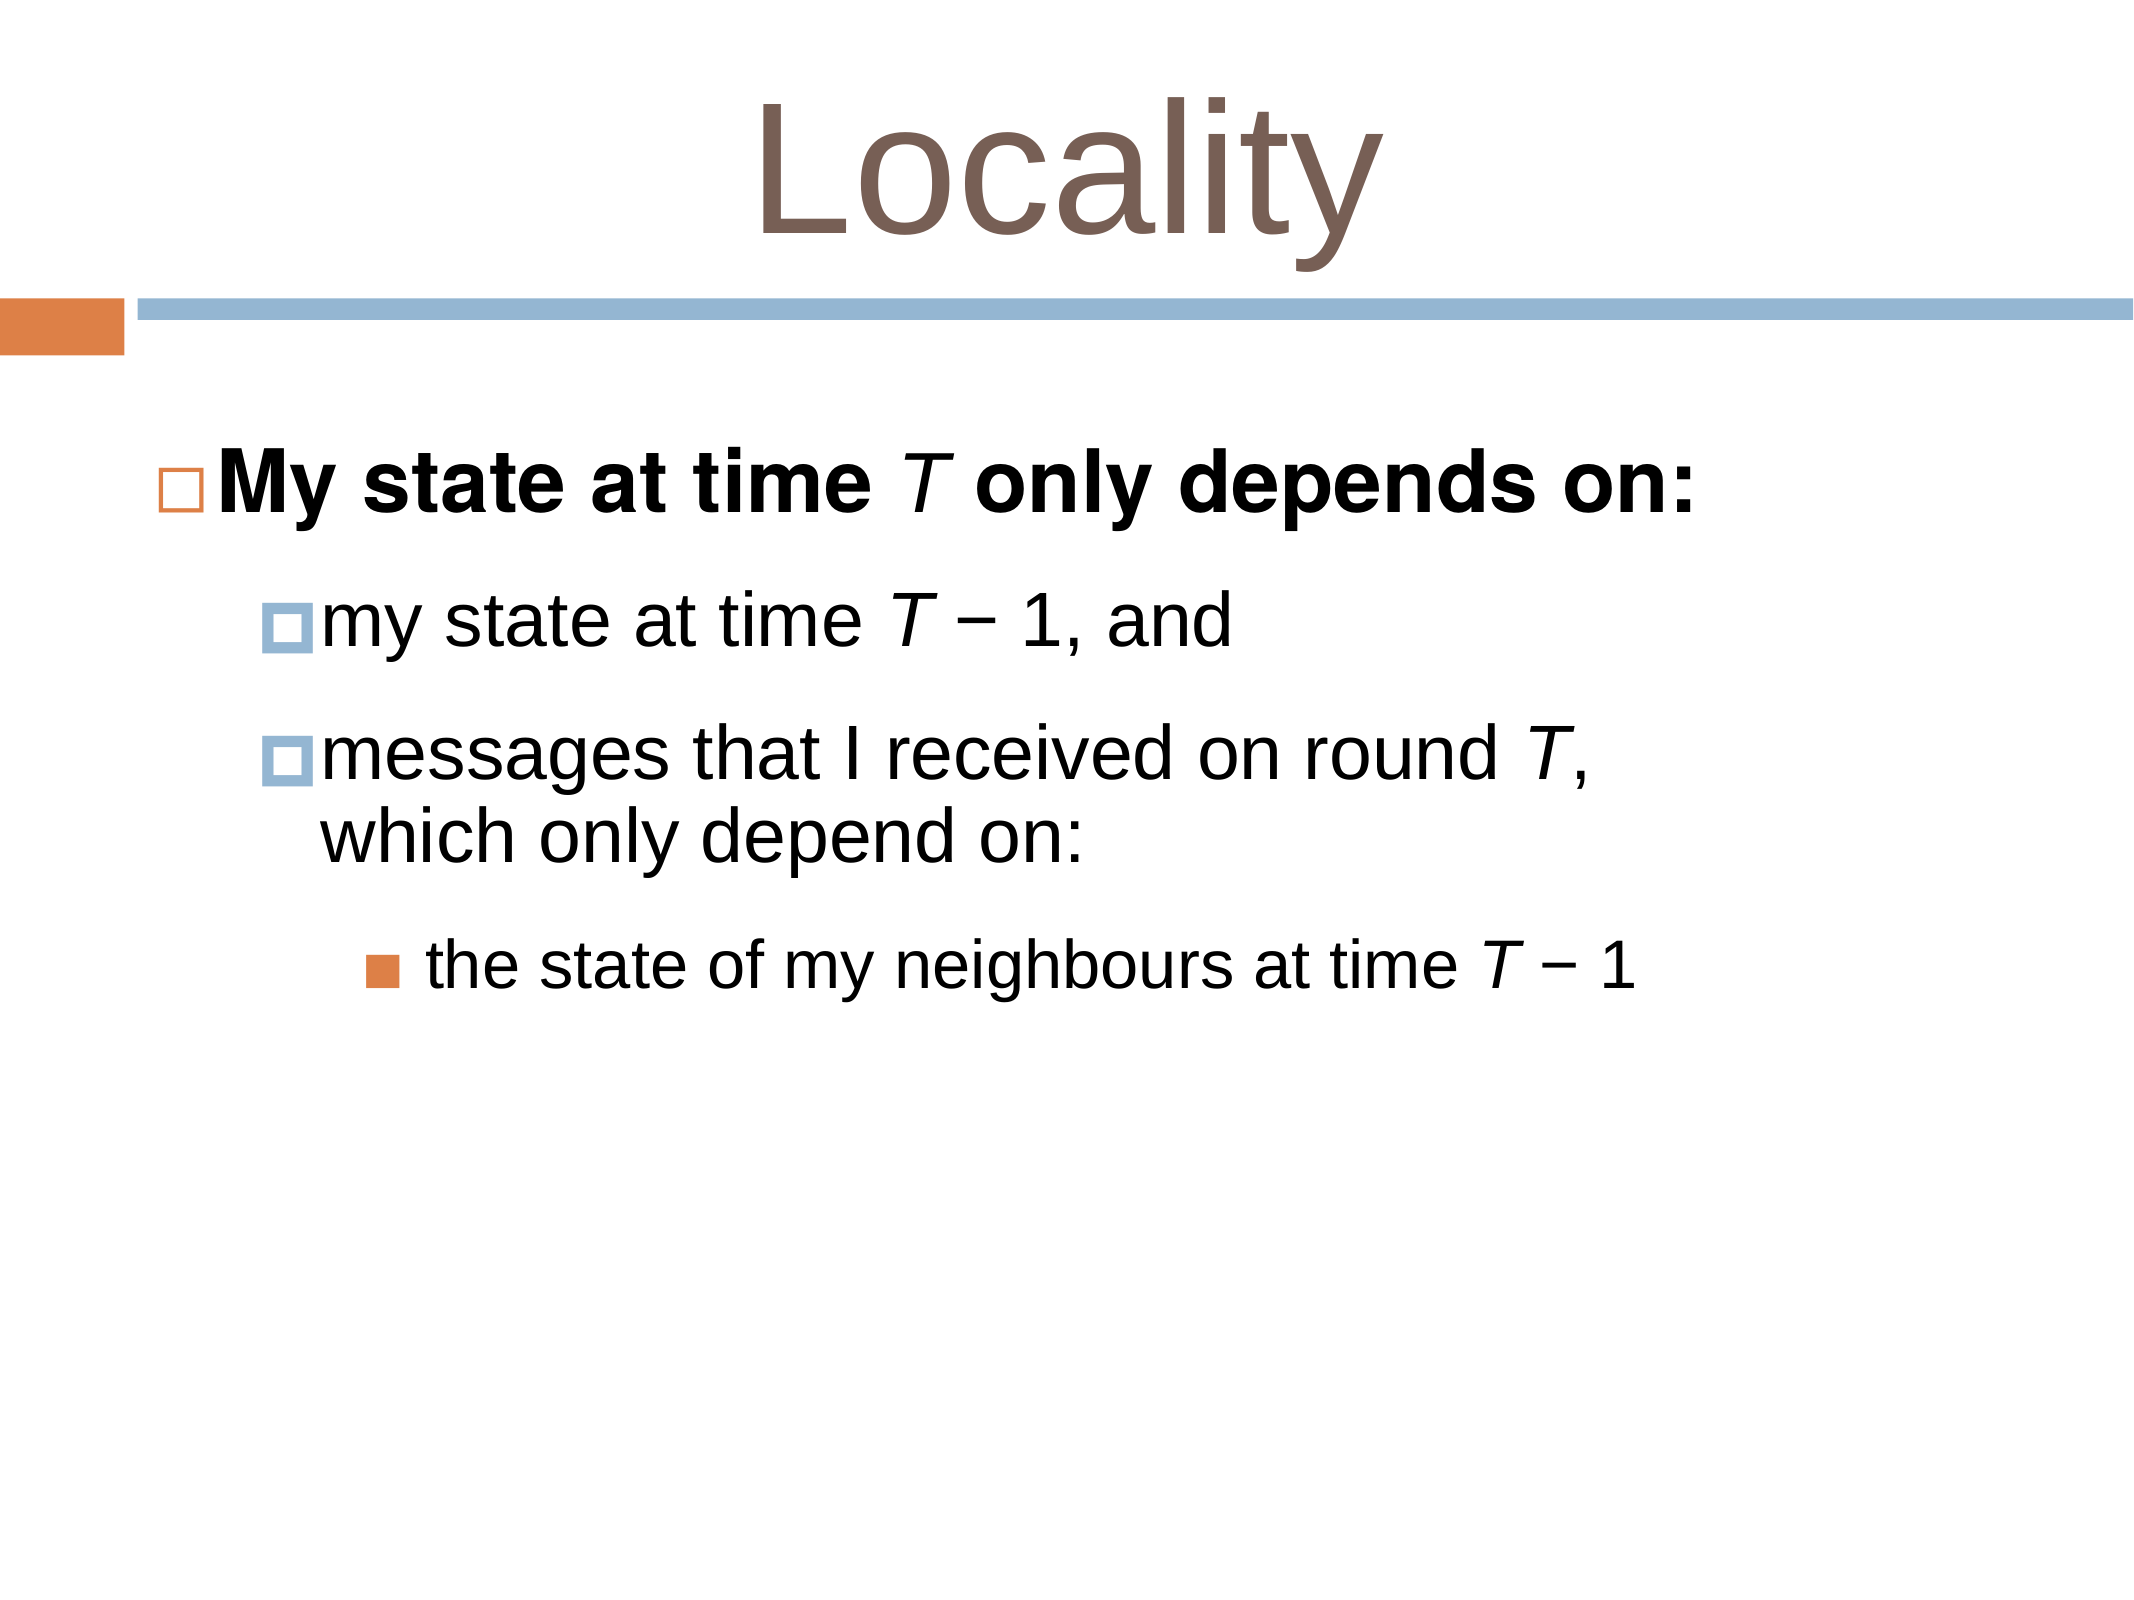

# Locality
My state at time T only depends on:
my state at time T − 1, and
messages that I received on round T,
which only depend on:
the state of my neighbours at time T − 1
104